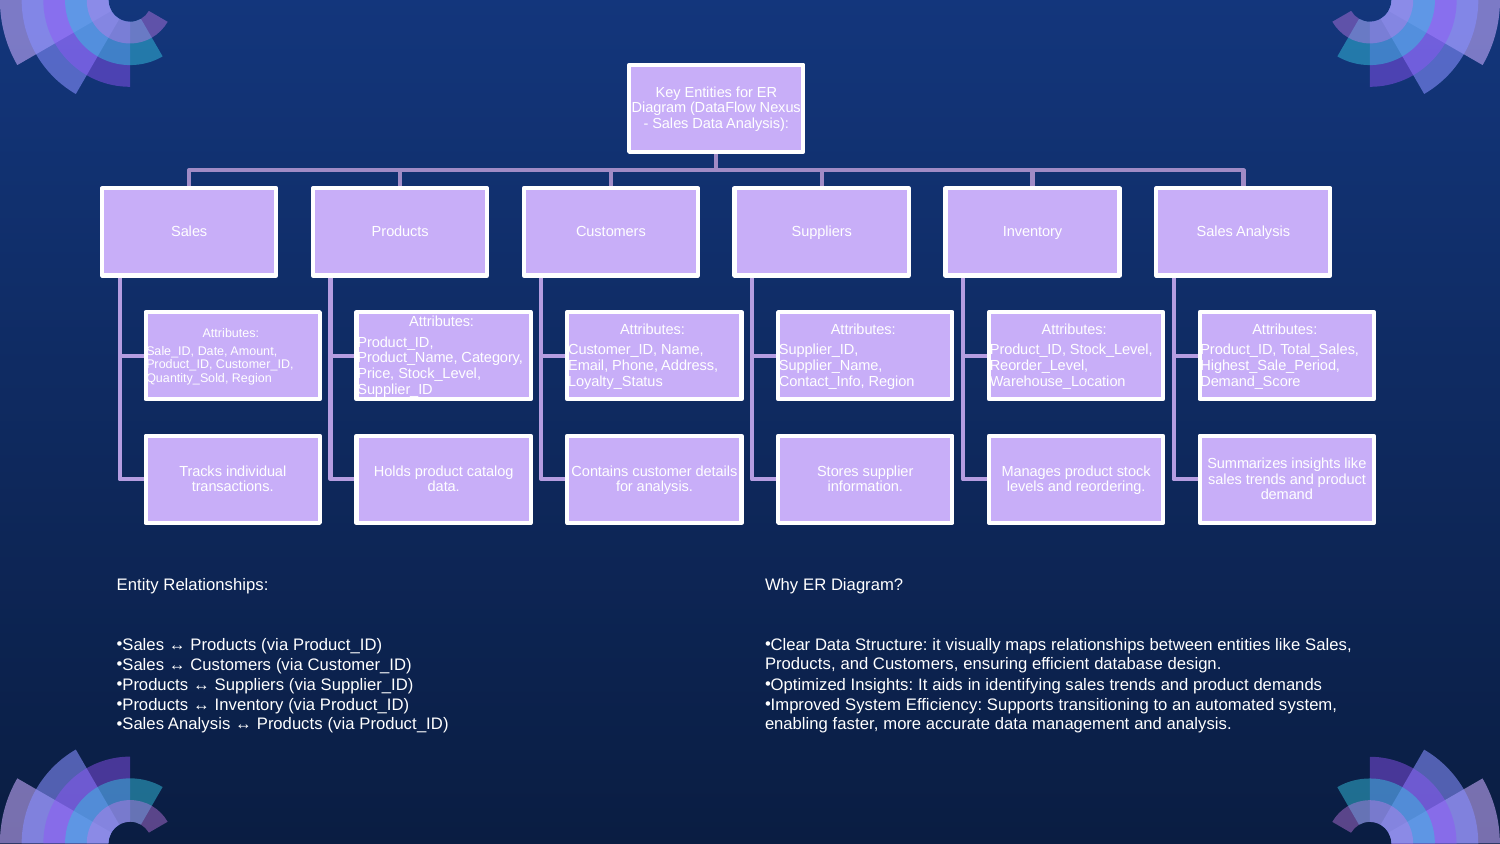

Key Entities for ER Diagram (DataFlow Nexus - Sales Data Analysis):
Sales
Attributes:
Sale_ID, Date, Amount, Product_ID, Customer_ID, Quantity_Sold, Region
Tracks individual transactions.
Products
Attributes:
Product_ID, Product_Name, Category, Price, Stock_Level, Supplier_ID
Holds product catalog data.
Customers
Attributes:
Customer_ID, Name, Email, Phone, Address, Loyalty_Status
Contains customer details for analysis.
Suppliers
Attributes:
Supplier_ID, Supplier_Name, Contact_Info, Region
Stores supplier information.
Inventory
Attributes:
Product_ID, Stock_Level, Reorder_Level, Warehouse_Location
Manages product stock levels and reordering.
Sales Analysis
Attributes:
Product_ID, Total_Sales, Highest_Sale_Period, Demand_Score
Summarizes insights like sales trends and product demand
Entity Relationships:

Sales ↔ Products (via Product_ID)
Sales ↔ Customers (via Customer_ID)
Products ↔ Suppliers (via Supplier_ID)
Products ↔ Inventory (via Product_ID)
Sales Analysis ↔ Products (via Product_ID)

Why ER Diagram?

Clear Data Structure: it visually maps relationships between entities like Sales, Products, and Customers, ensuring efficient database design.
Optimized Insights: It aids in identifying sales trends and product demands
Improved System Efficiency: Supports transitioning to an automated system, enabling faster, more accurate data management and analysis.